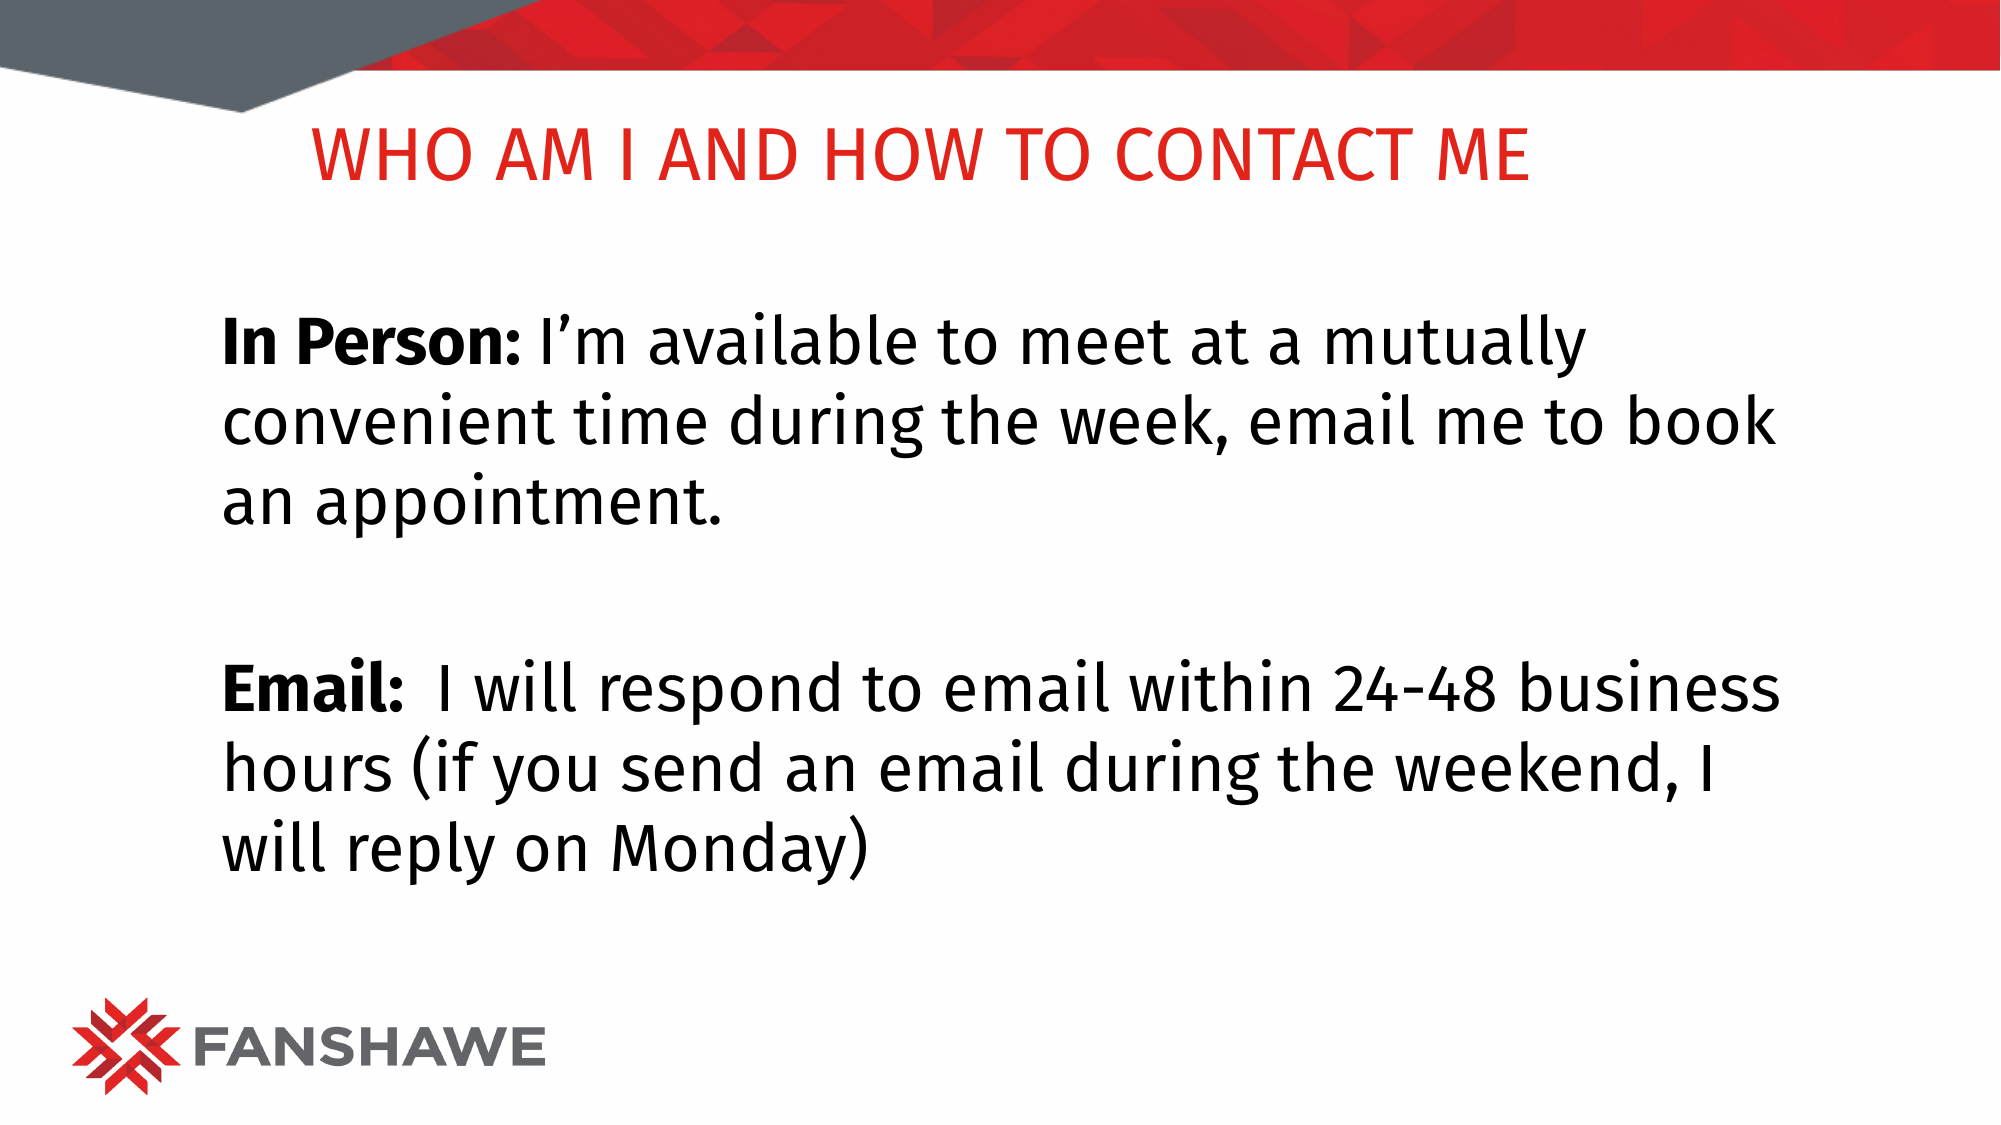

# Who Am I and how to contact me
In Person: I’m available to meet at a mutually convenient time during the week, email me to book an appointment.

Email:  I will respond to email within 24-48 business hours (if you send an email during the weekend, I will reply on Monday)